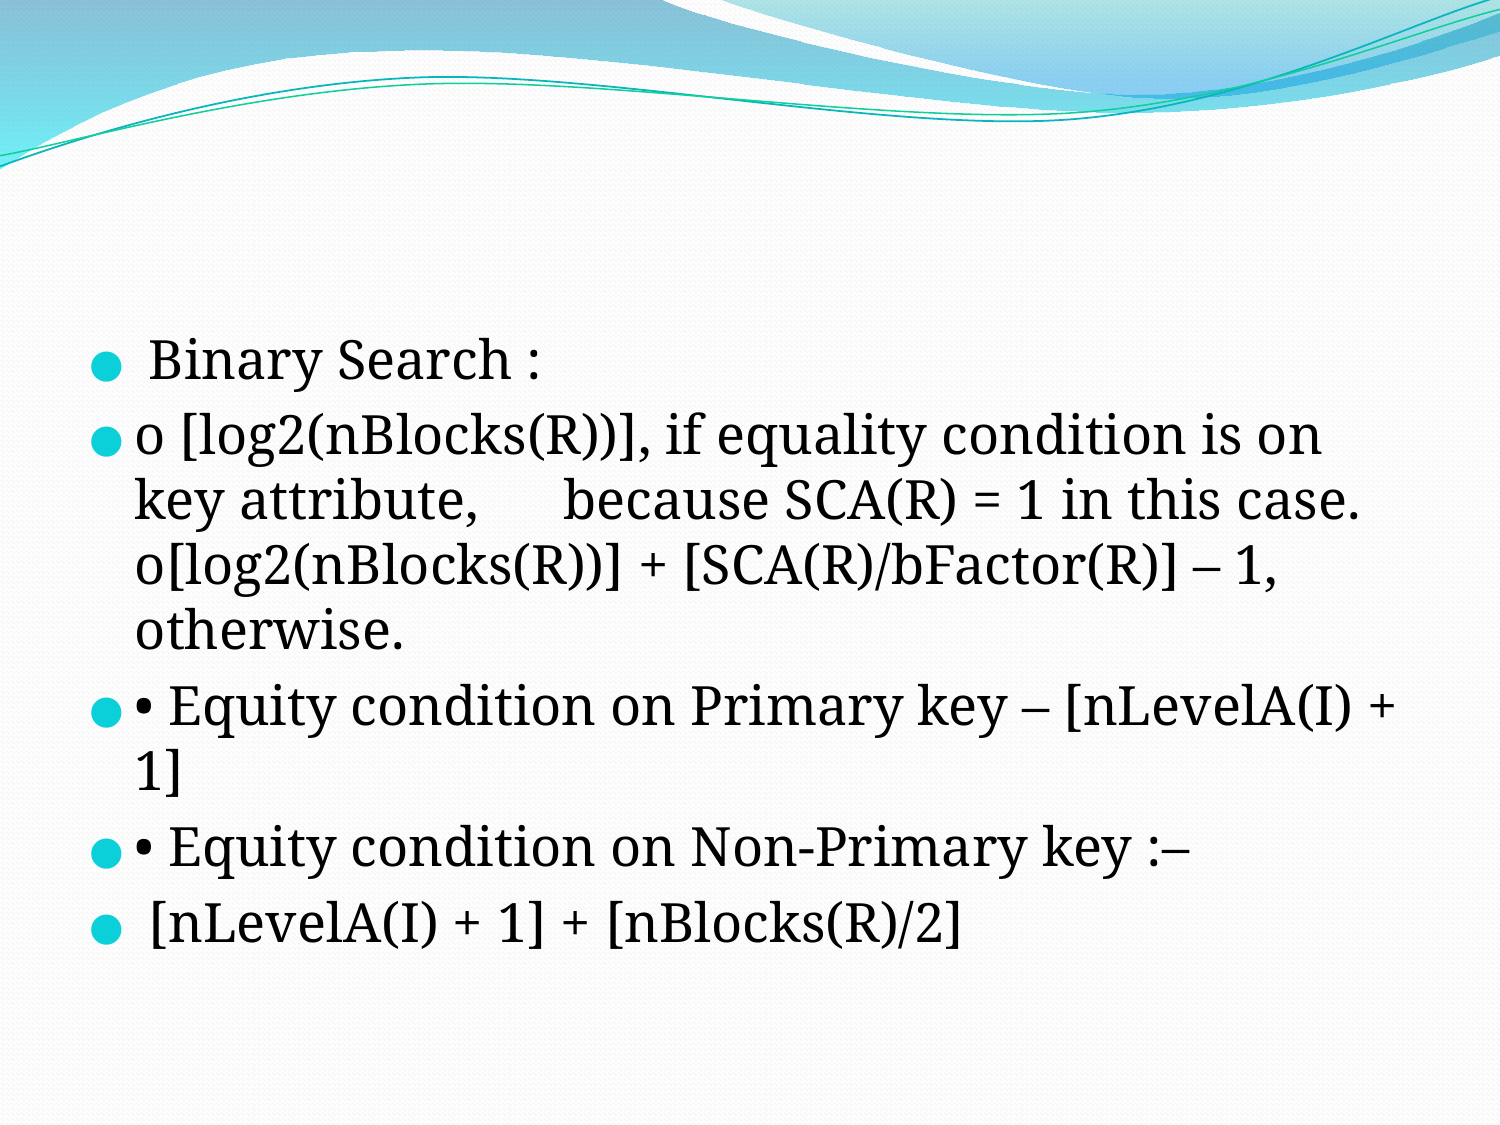

#
 Binary Search :
o [log2(nBlocks(R))], if equality condition is on key attribute,      because SCA(R) = 1 in this case. o[log2(nBlocks(R))] + [SCA(R)/bFactor(R)] – 1, otherwise.
• Equity condition on Primary key – [nLevelA(I) + 1]
• Equity condition on Non-Primary key :–
 [nLevelA(I) + 1] + [nBlocks(R)/2]